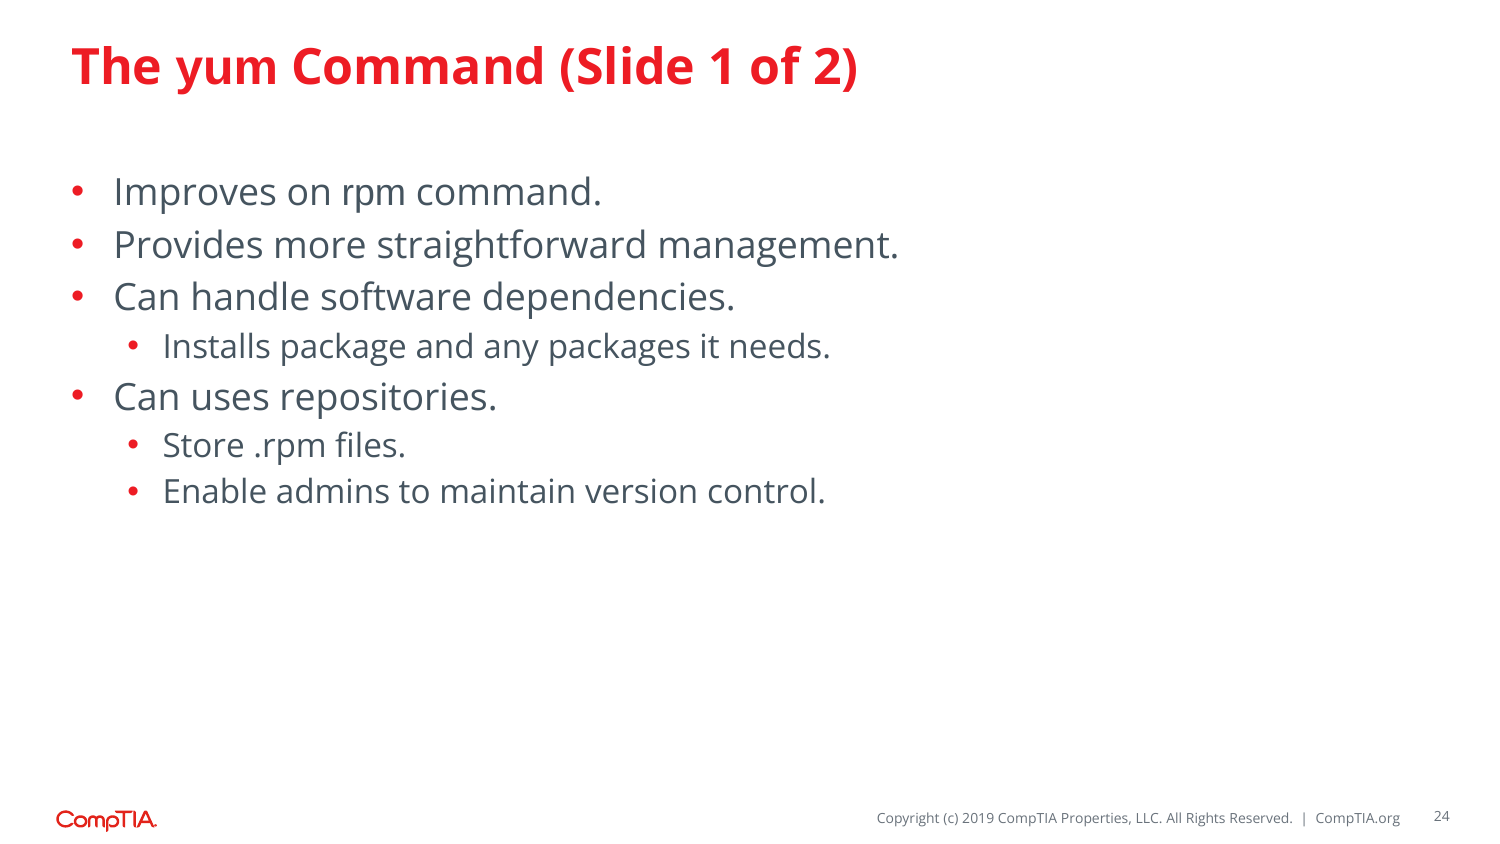

# The yum Command (Slide 1 of 2)
Improves on rpm command.
Provides more straightforward management.
Can handle software dependencies.
Installs package and any packages it needs.
Can uses repositories.
Store .rpm files.
Enable admins to maintain version control.
24